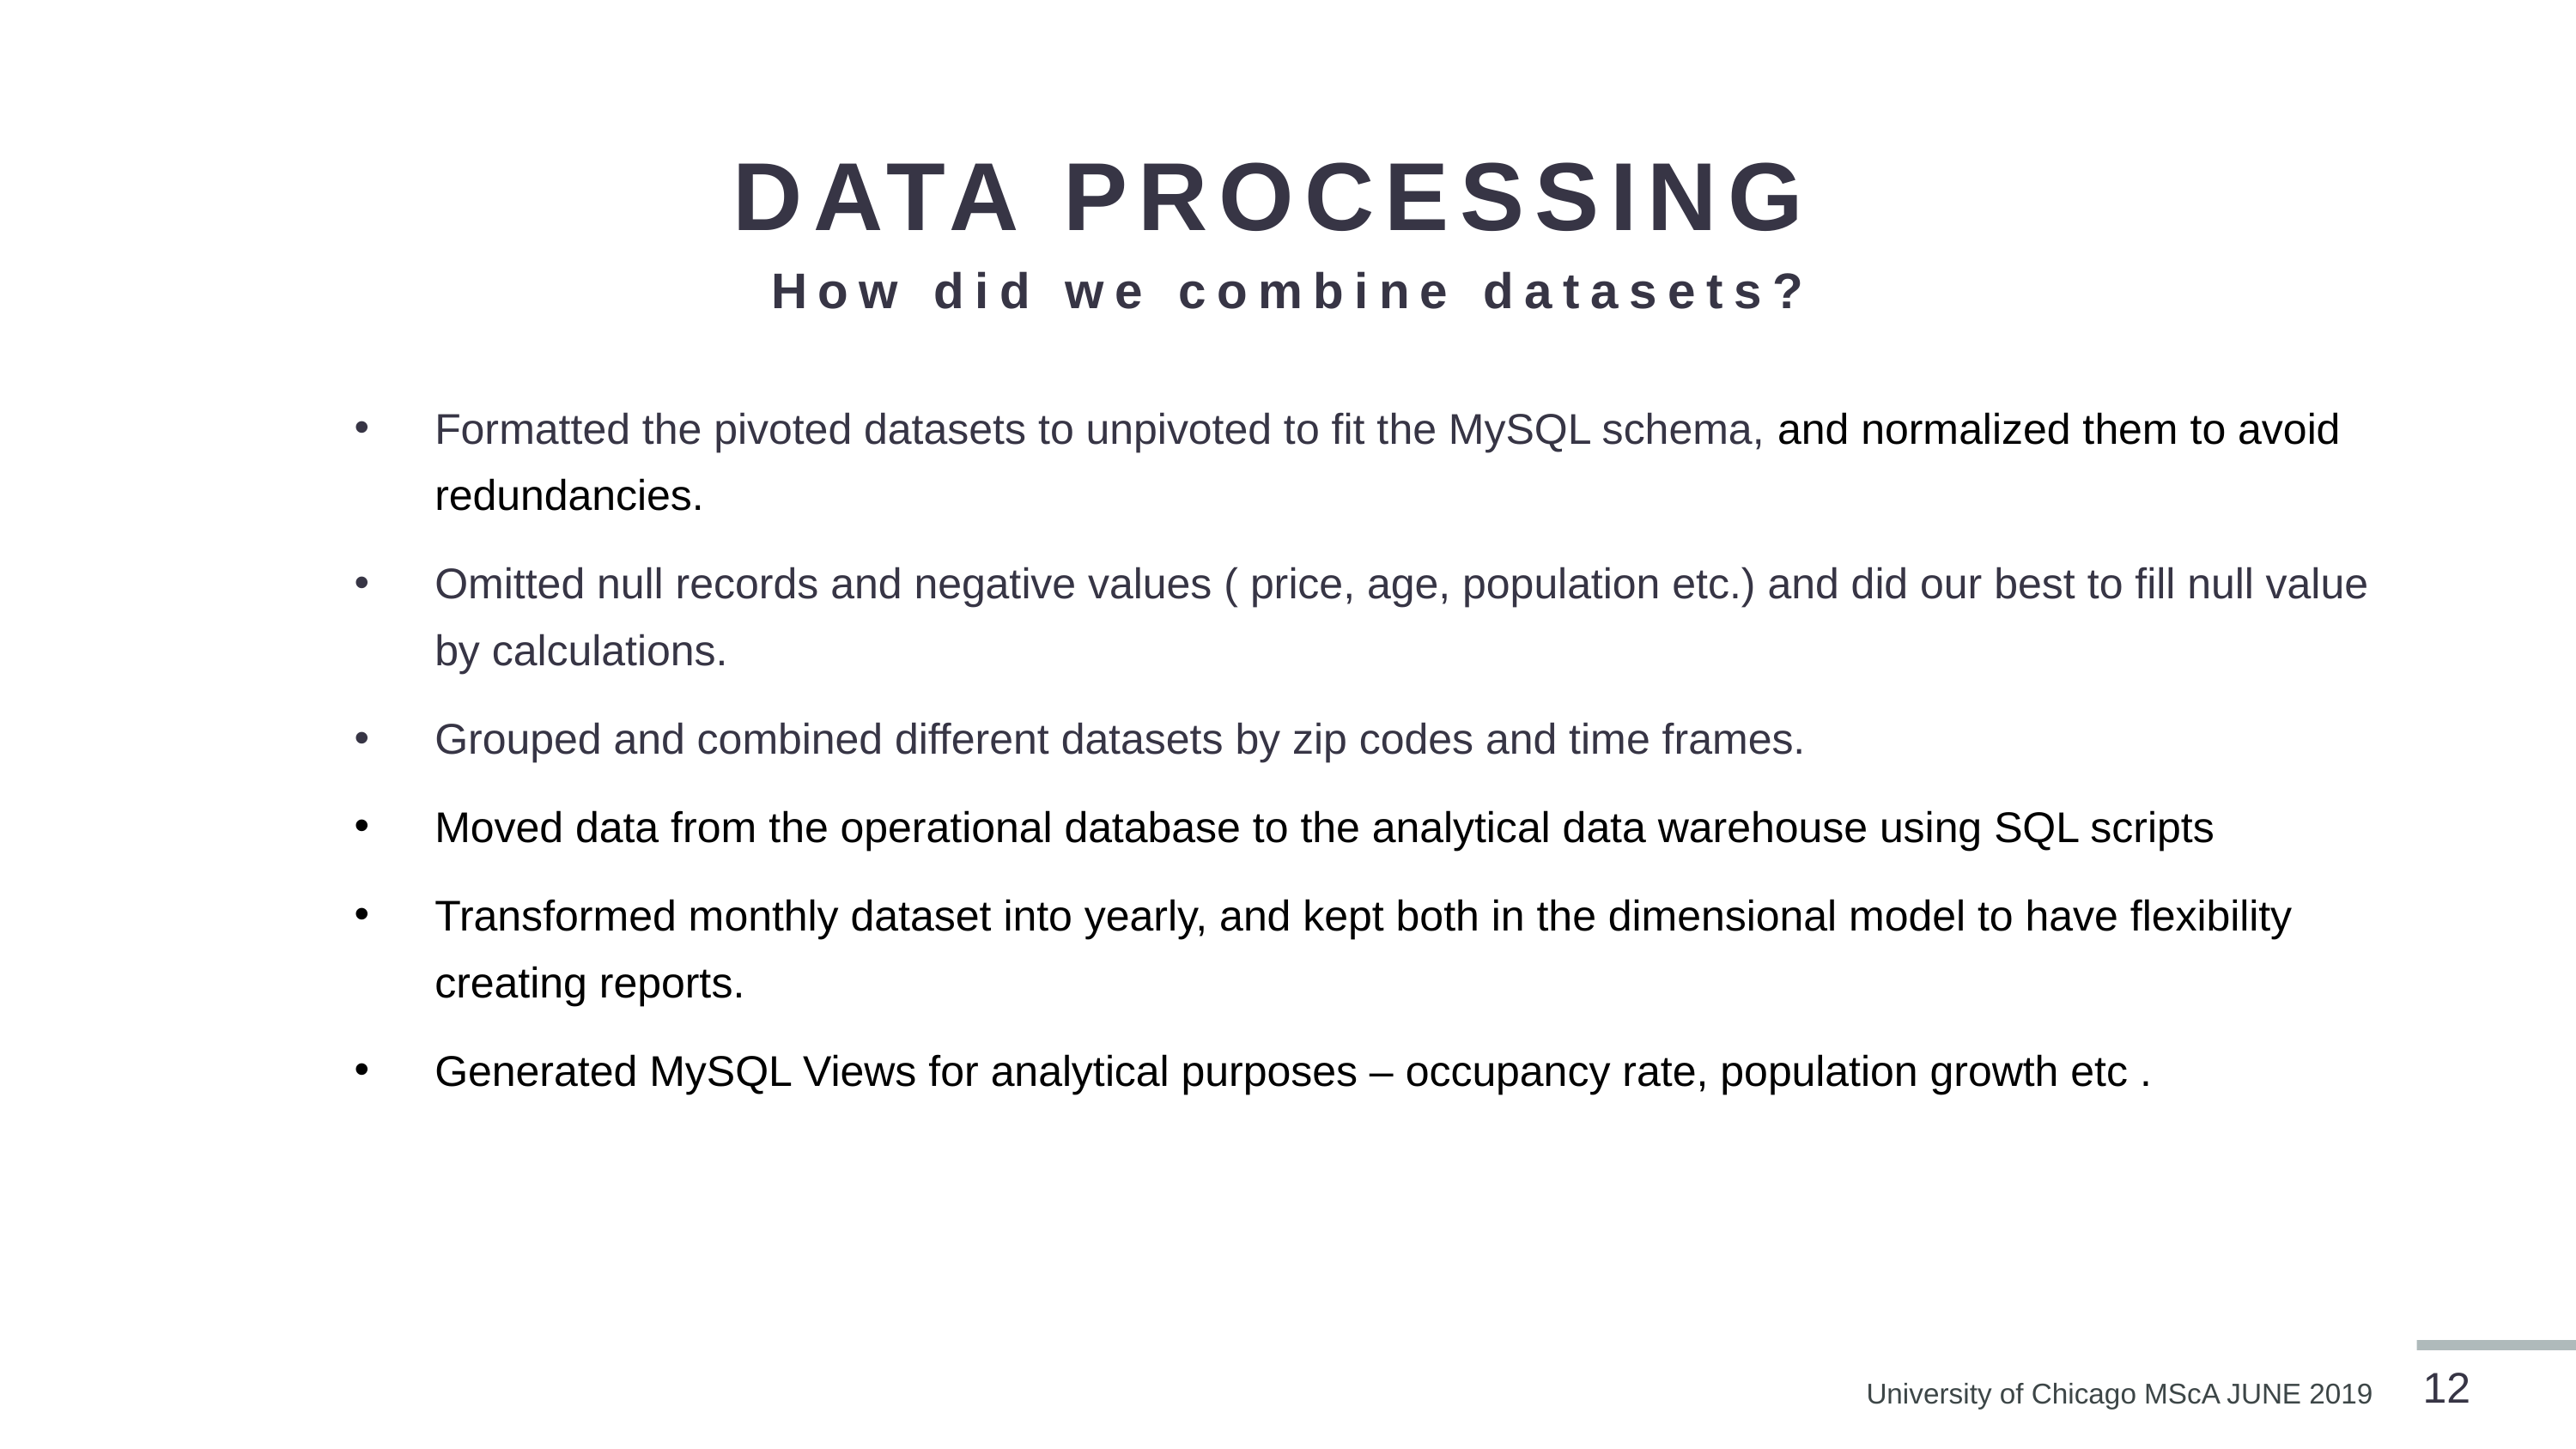

DATA PROCESSING
How did we combine datasets?
Formatted the pivoted datasets to unpivoted to fit the MySQL schema, and normalized them to avoid redundancies.
Omitted null records and negative values ( price, age, population etc.) and did our best to fill null value by calculations.
Grouped and combined different datasets by zip codes and time frames.
Moved data from the operational database to the analytical data warehouse using SQL scripts
Transformed monthly dataset into yearly, and kept both in the dimensional model to have flexibility creating reports.
Generated MySQL Views for analytical purposes – occupancy rate, population growth etc .

12
University of Chicago MScA JUNE 2019